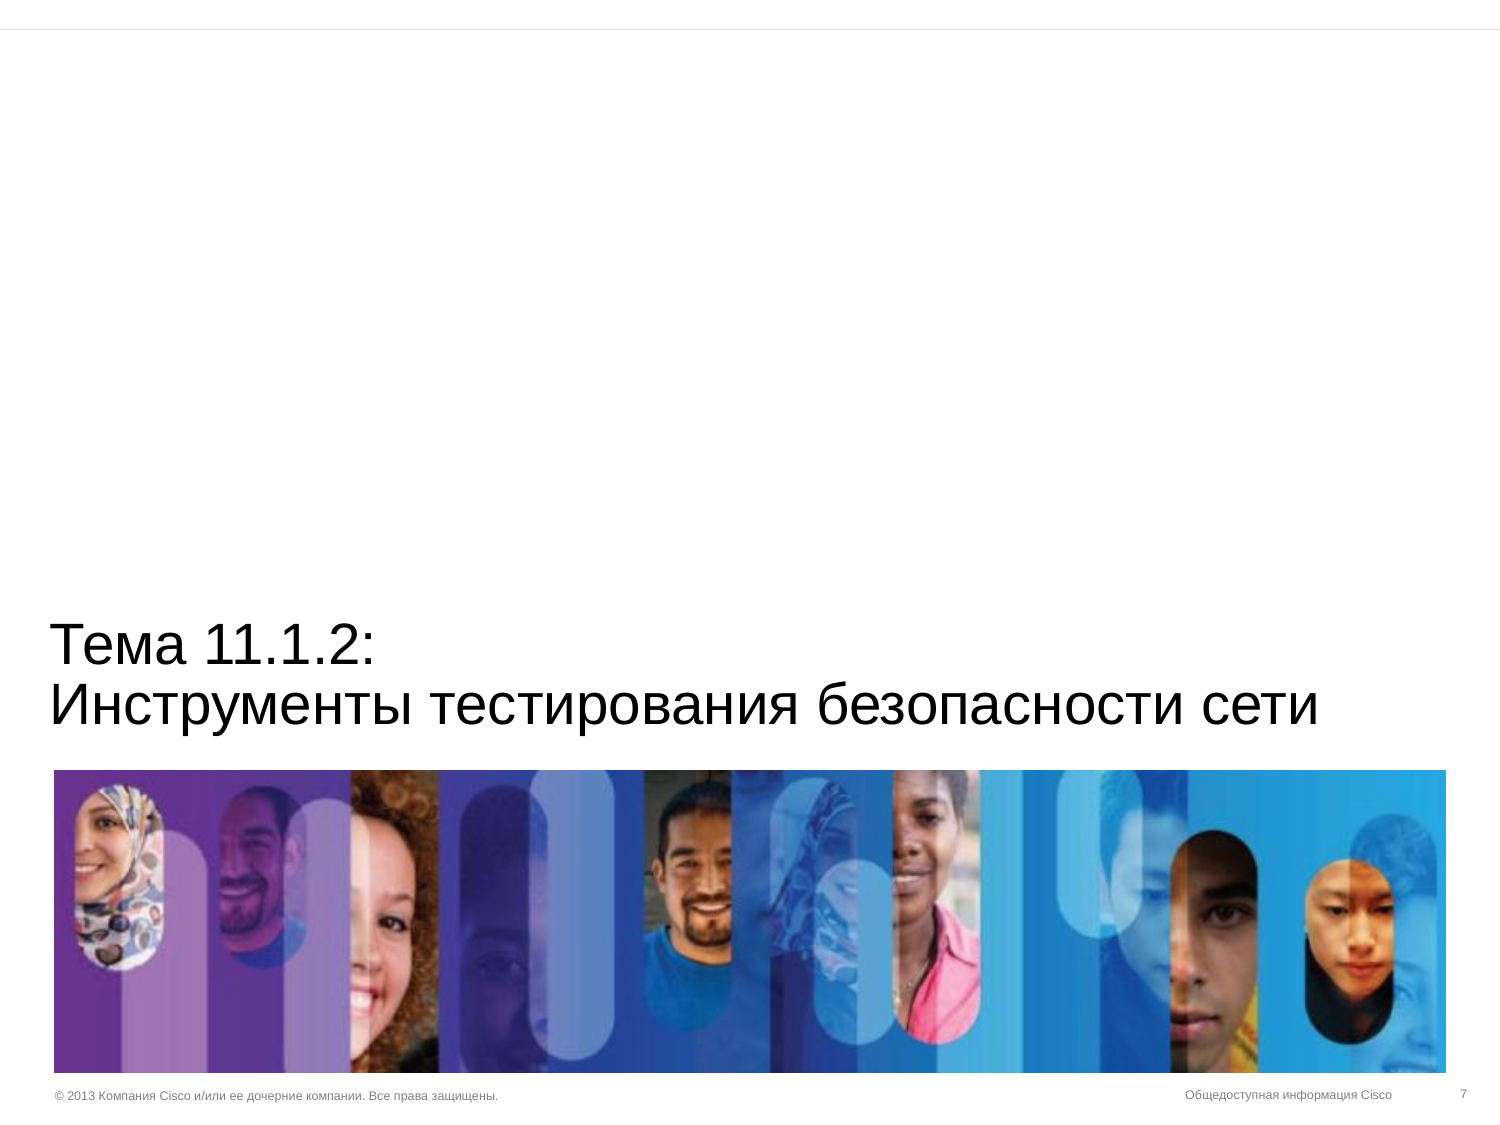

# Тема 11.1.2: Инструменты тестирования безопасности сети